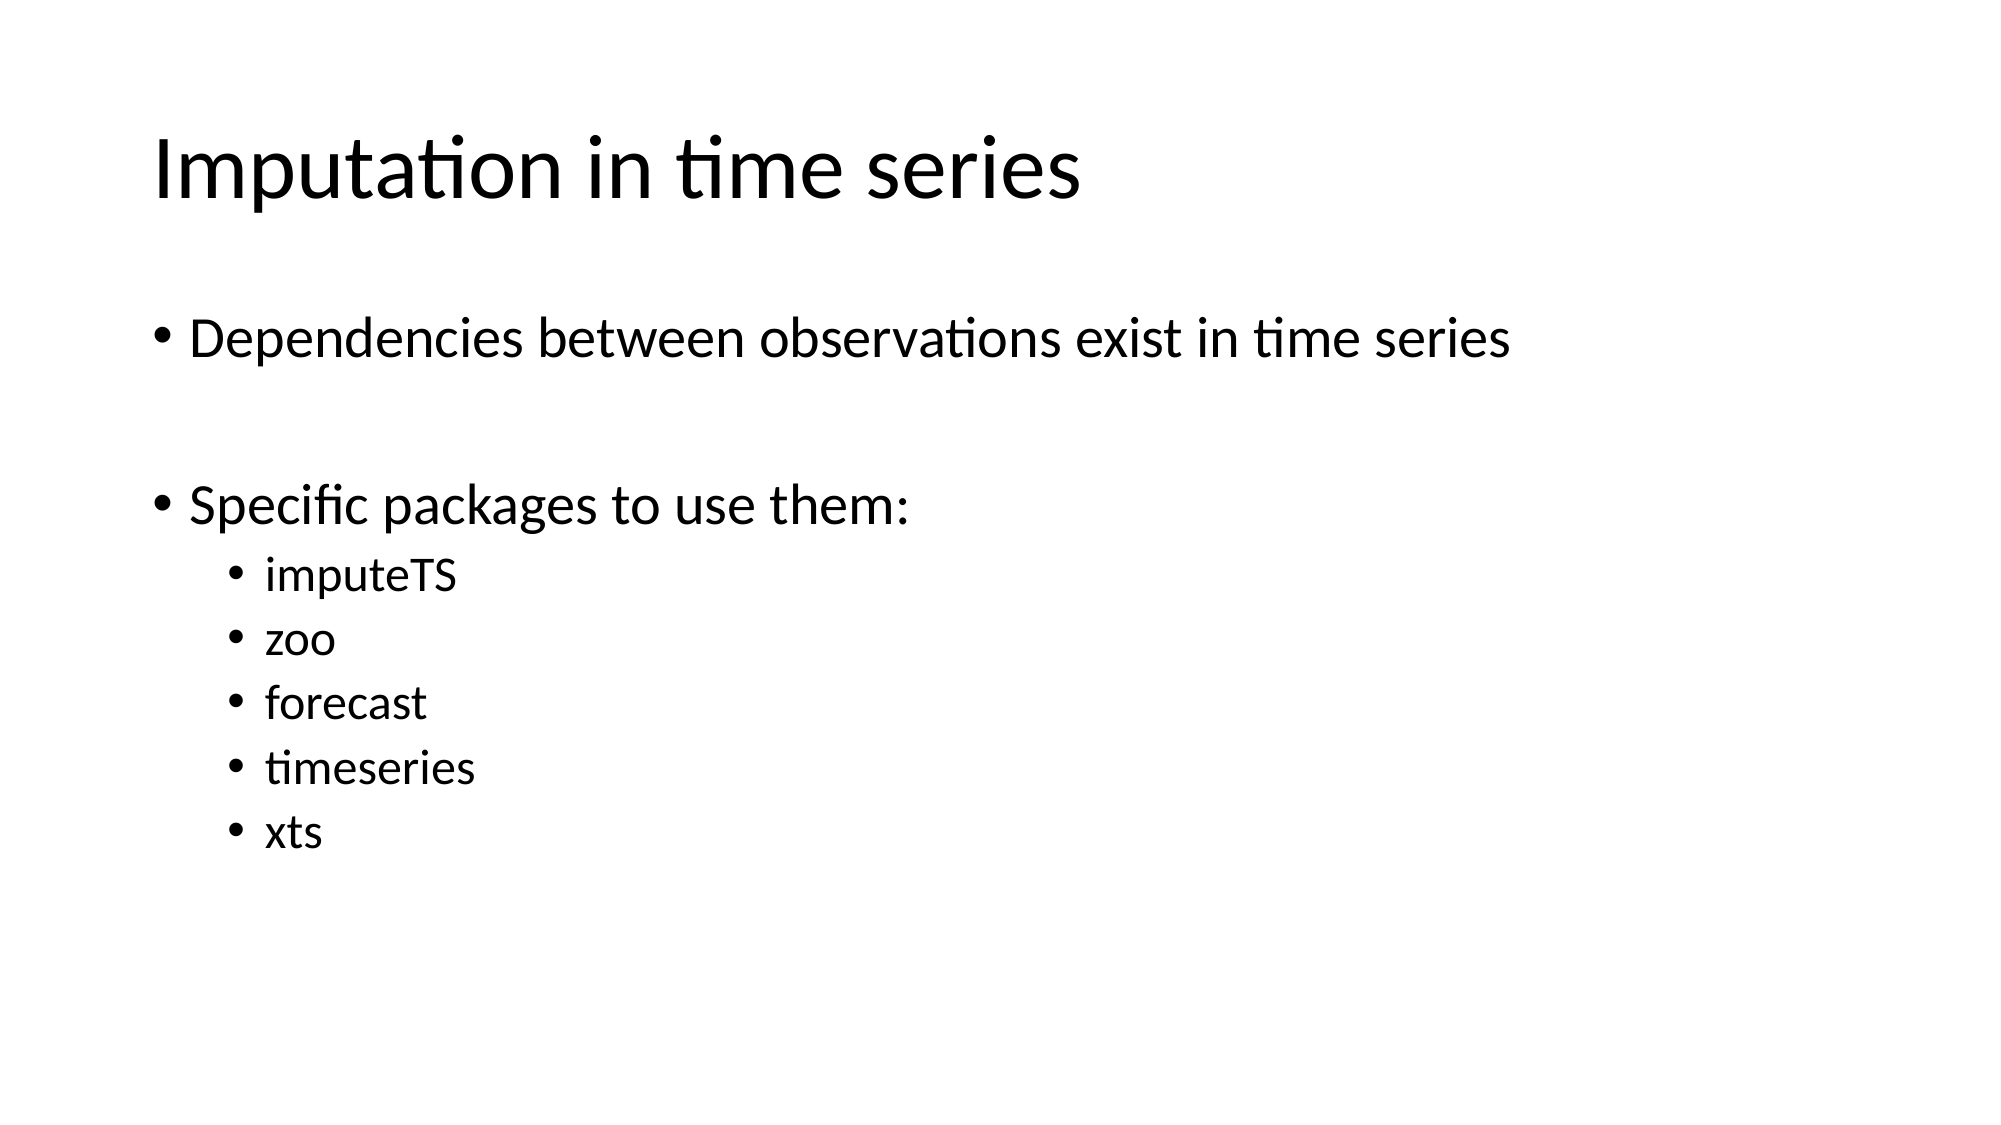

# Imputation in time series
Dependencies between observations exist in time series

Specific packages to use them:
imputeTS
zoo
forecast
timeseries
xts